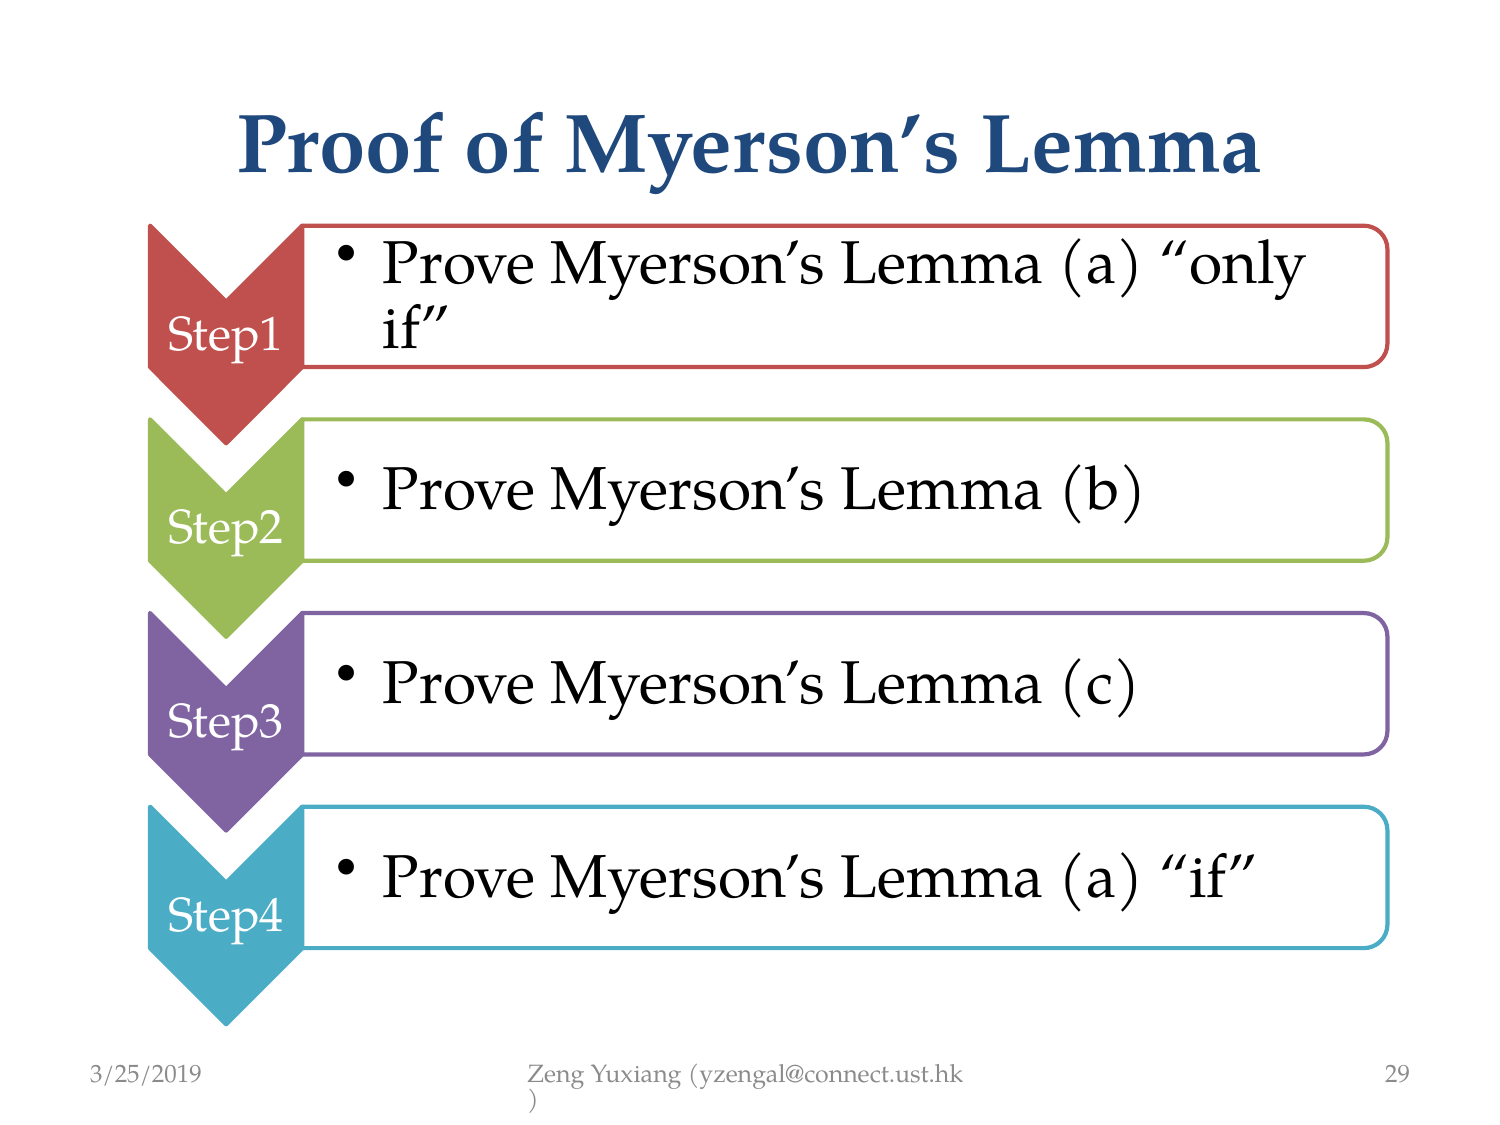

# Proof of Myerson’s Lemma
Step1
Prove Myerson’s Lemma (a) “only if”
Step2
Prove Myerson’s Lemma (b)
Step3
Prove Myerson’s Lemma (c)
Step4
Prove Myerson’s Lemma (a) “if”
3/25/2019
Zeng Yuxiang (yzengal@connect.ust.hk)
29